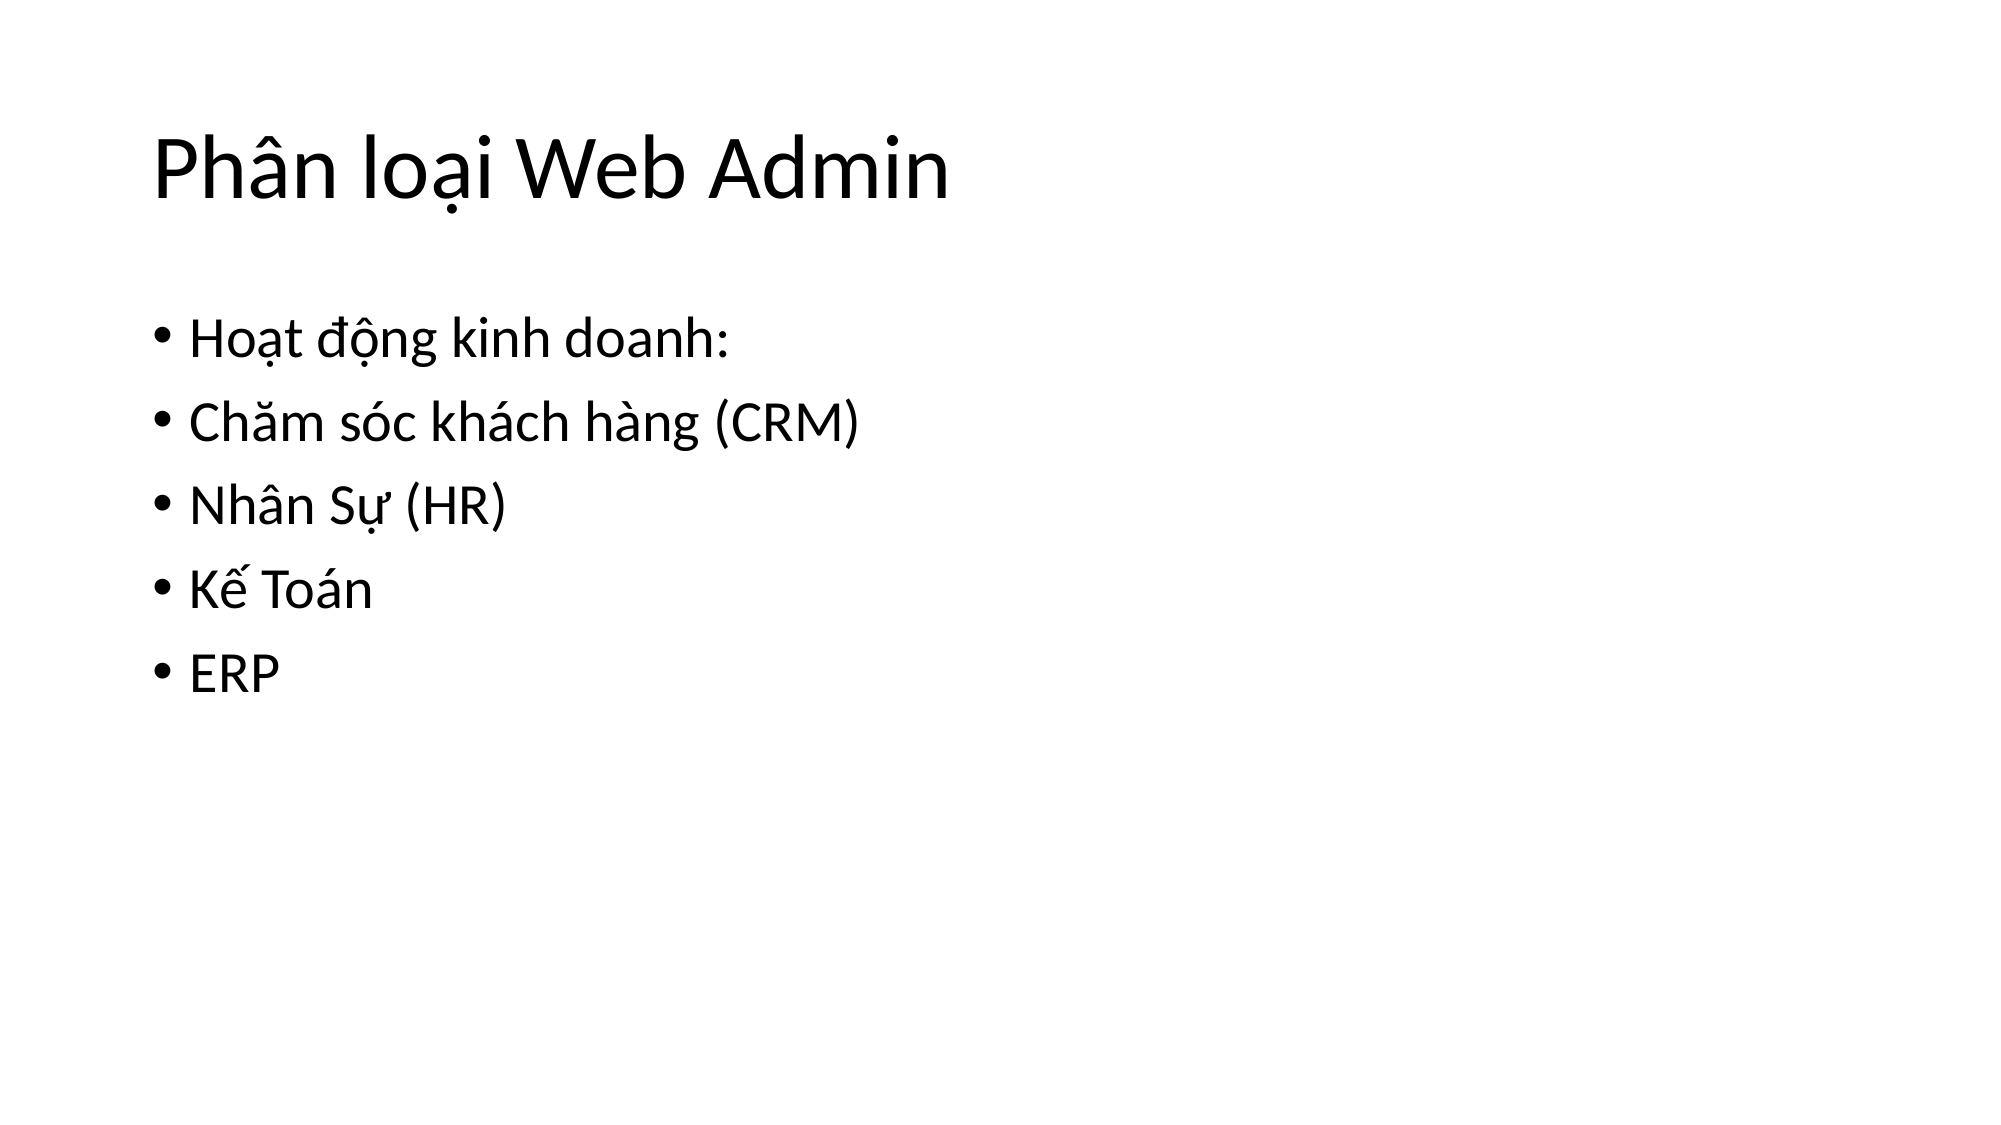

# Phân loại Web Admin
Hoạt động kinh doanh:
Chăm sóc khách hàng (CRM)
Nhân Sự (HR)
Kế Toán
ERP